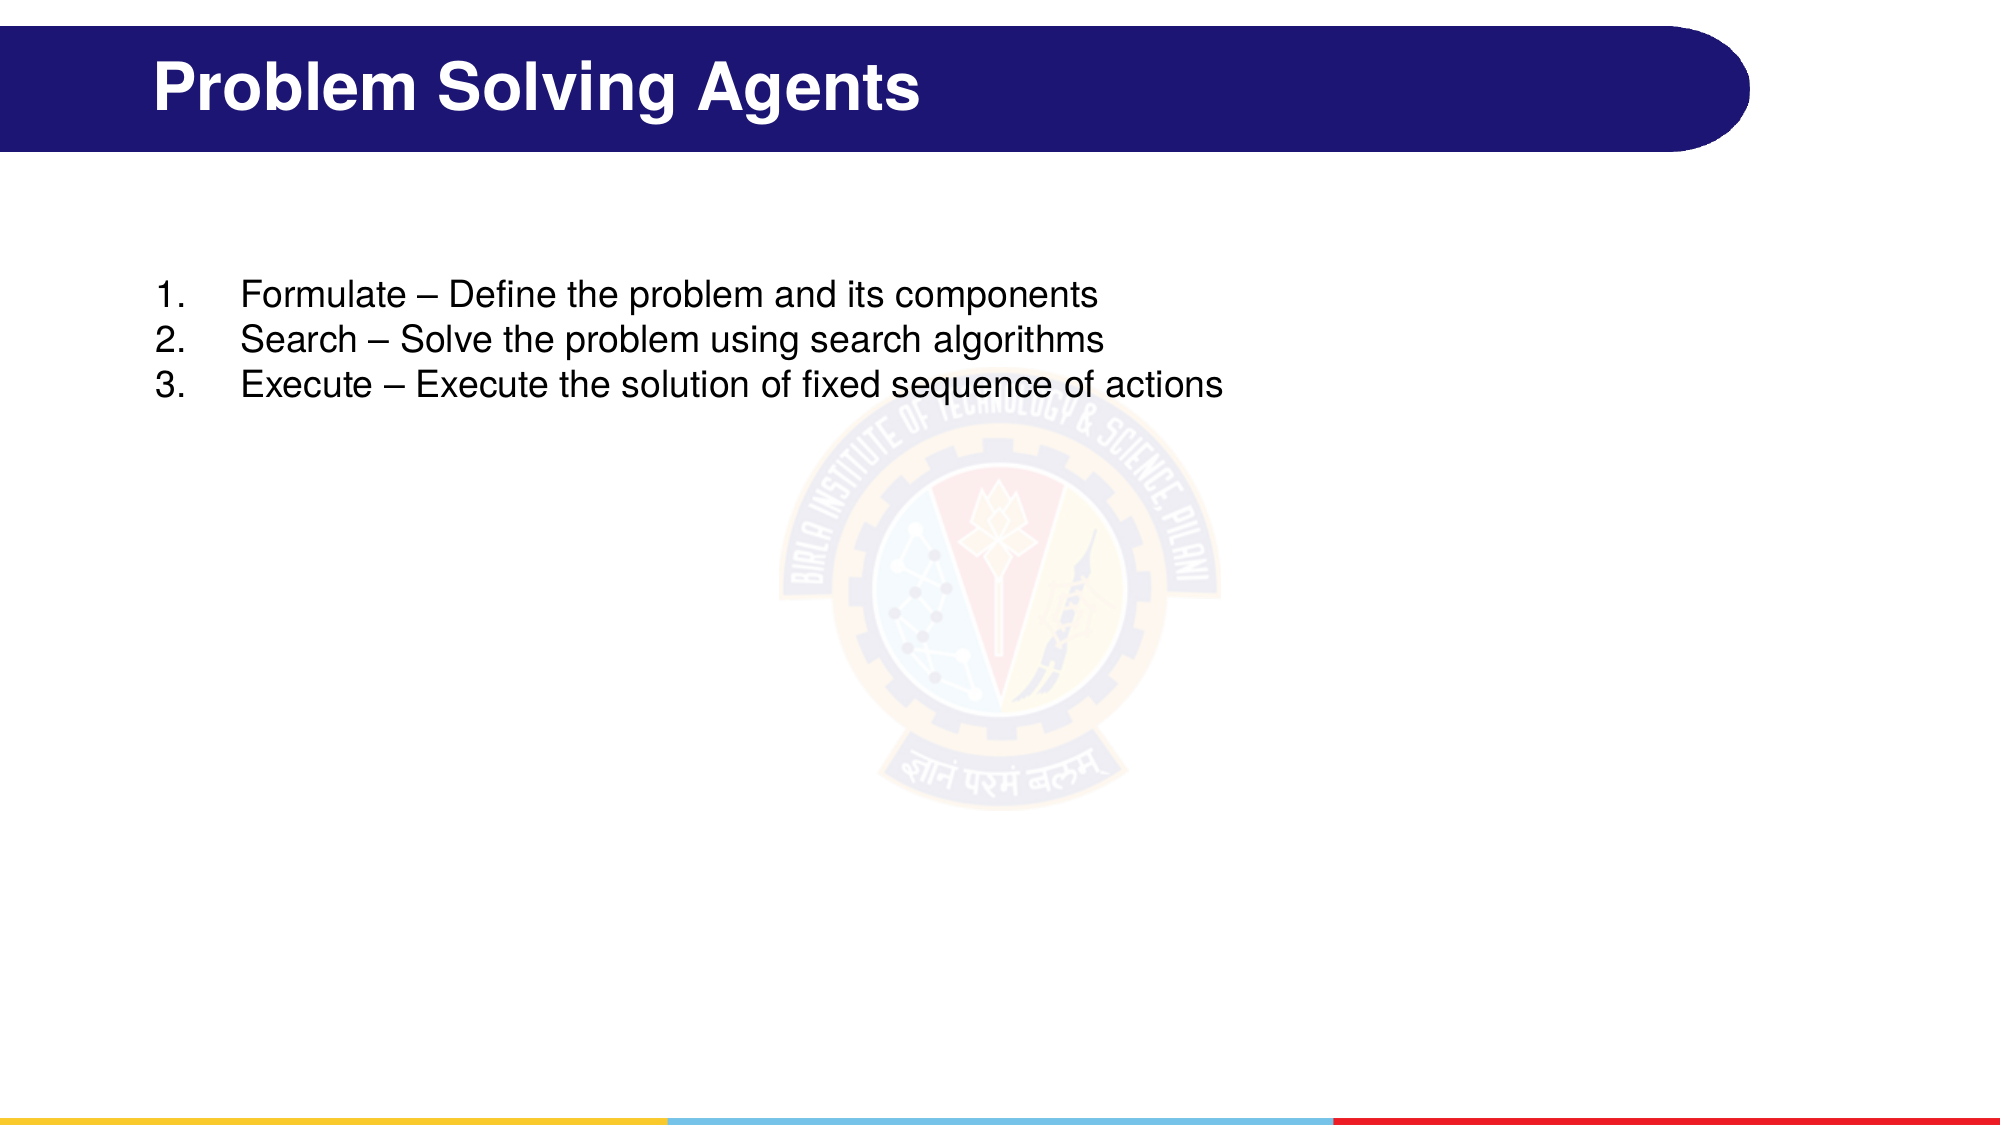

# Problem Solving Agents

Formulate – Define the problem and its components
Search – Solve the problem using search algorithms
Execute – Execute the solution of fixed sequence of actions